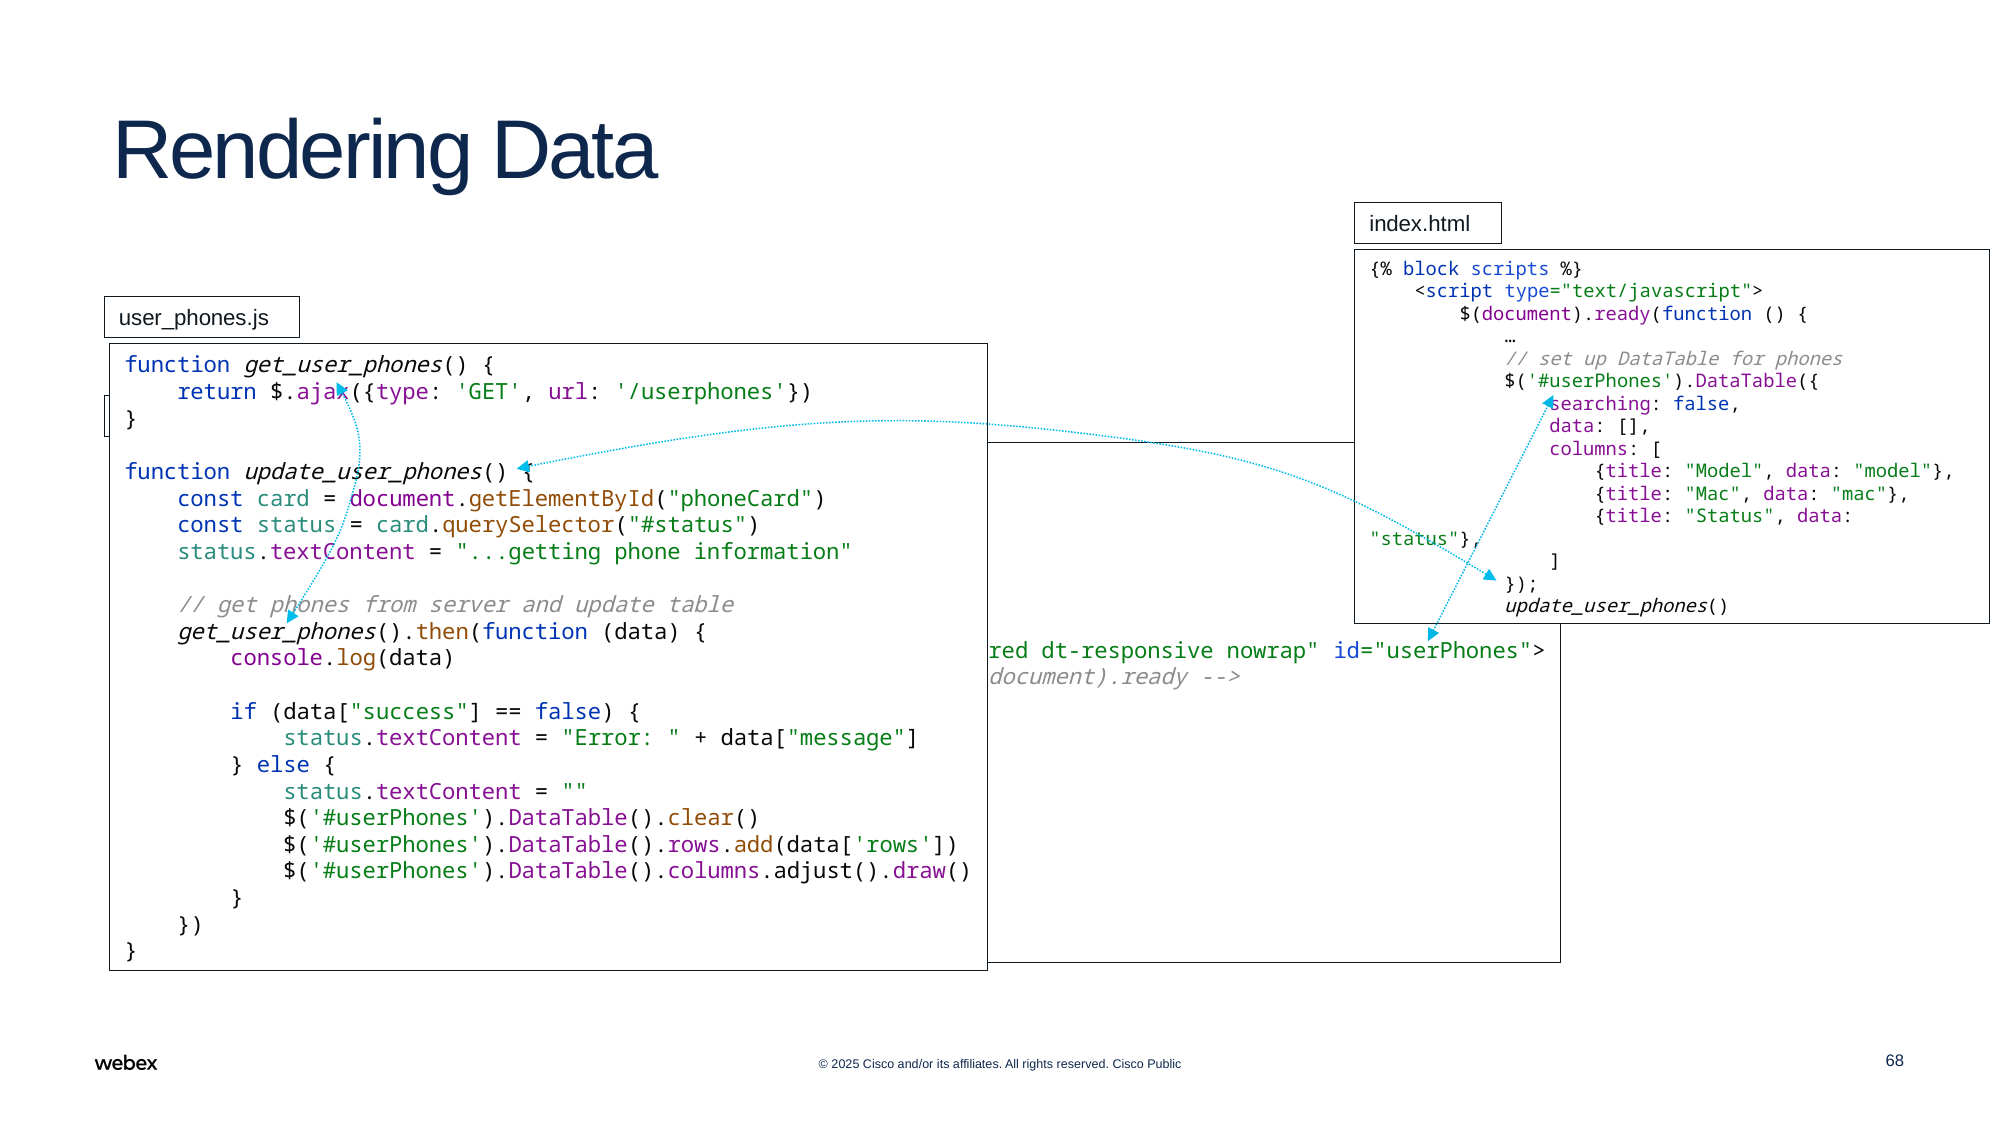

# Rendering Data
index.html
{% block scripts %}
    <script type="text/javascript">
        $(document).ready(function () {
            …
            // set up DataTable for phones
            $('#userPhones').DataTable({
                searching: false,
                data: [],
                columns: [
                    {title: "Model", data: "model"},
                    {title: "Mac", data: "mac"},
                    {title: "Status", data: "status"},
                ]
            });
            update_user_phones()
user_phones.js
function get_user_phones() {
    return $.ajax({type: 'GET', url: '/userphones'})
}
function update_user_phones() {
    const card = document.getElementById("phoneCard")
    const status = card.querySelector("#status")
    status.textContent = "...getting phone information"
    // get phones from server and update table
    get_user_phones().then(function (data) {
        console.log(data)
        if (data["success"] == false) {
            status.textContent = "Error: " + data["message"]
        } else {
            status.textContent = ""
            $('#userPhones').DataTable().clear()
            $('#userPhones').DataTable().rows.add(data['rows'])
            $('#userPhones').DataTable().columns.adjust().draw()
        }
    })
}

index.html
<!-- phones -->
<div class="row">
    <div class="col-xl-8 col-lg-7 mb-4" id="phoneCard">
        <div class="card  shadow mb-4 h-100">
            <div class="card-header py-3">Phones</div>
            <div class="card-body">
                <div class="table-responsive">
                    <table class="table table-striped table-bordered dt-responsive nowrap" id="userPhones">
                    <!-- the table is empty and will be set in $(document).ready -->
                    </table>
                </div>
                <div class="row">
                    <div class="text-xs" id="status">
                    </div>
                </div>
            </div>
        </div>
    </div>
</div>